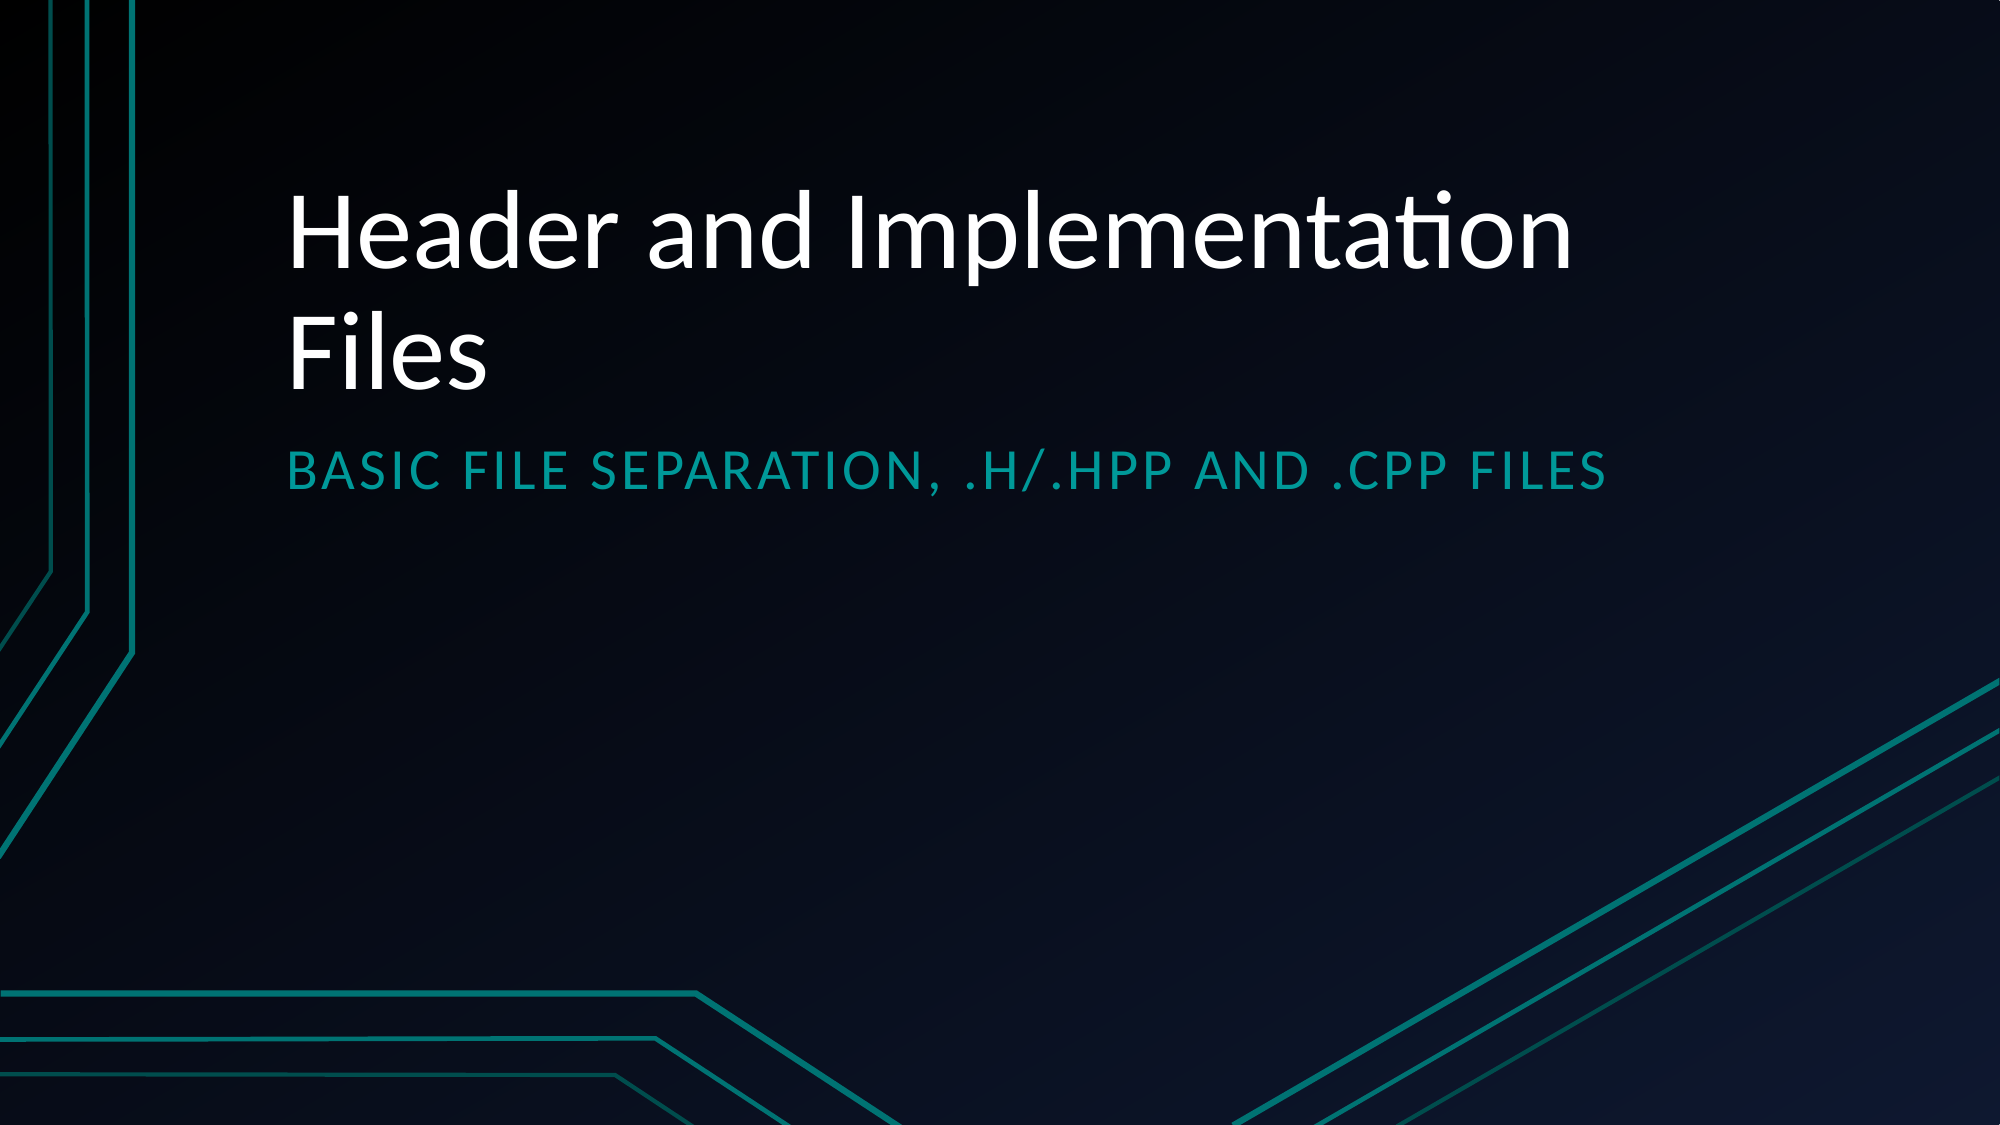

# Header and Implementation Files
Basic File Separation, .h/.hpp and .cpp Files